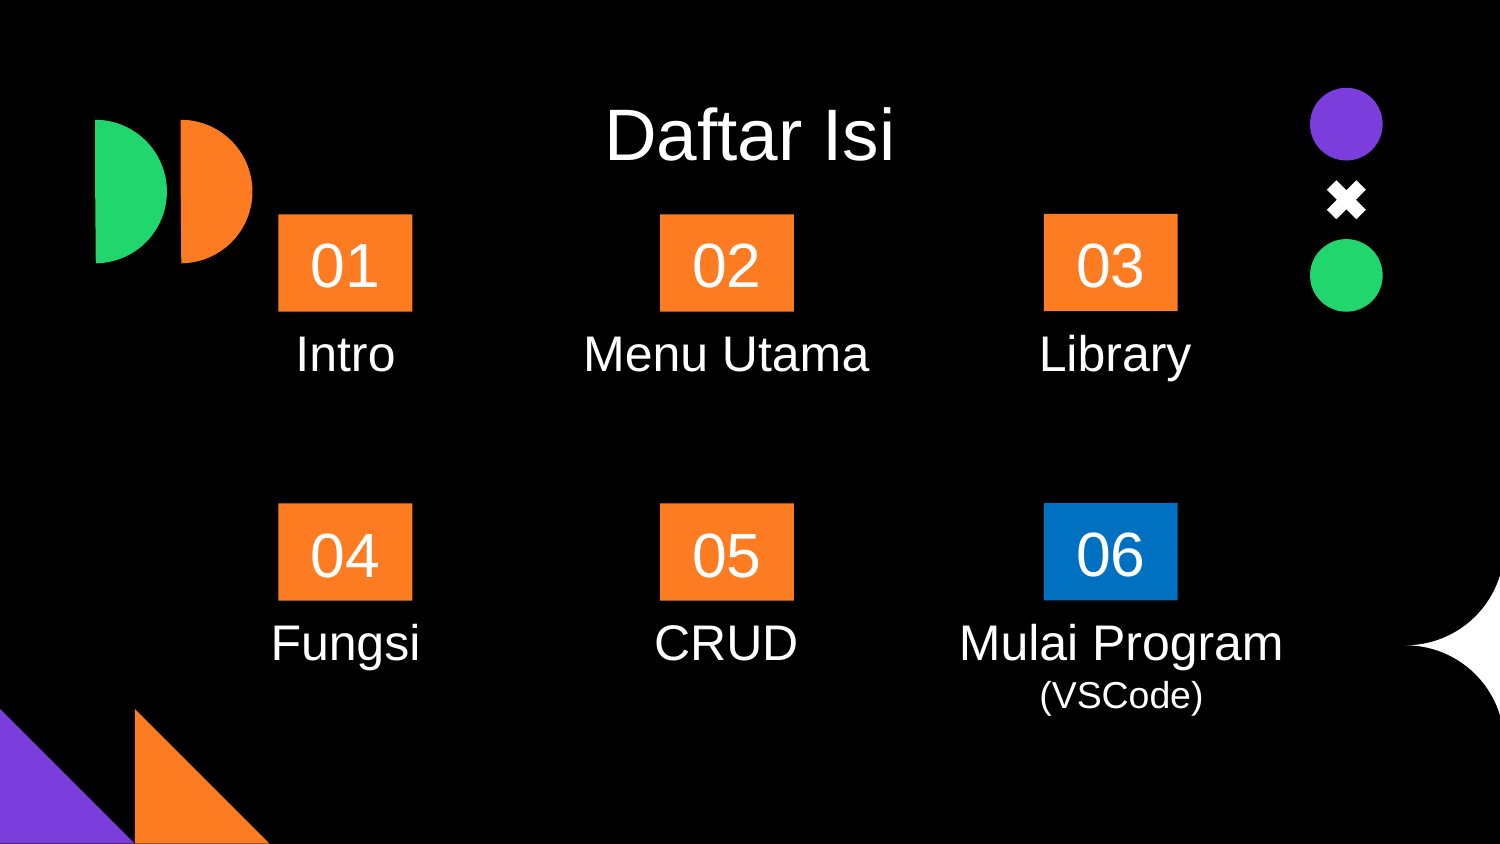

Daftar Isi

03
# 01
02

Intro
Menu Utama
Library

06
04
05

Fungsi
CRUD
Mulai Program
(VSCode)